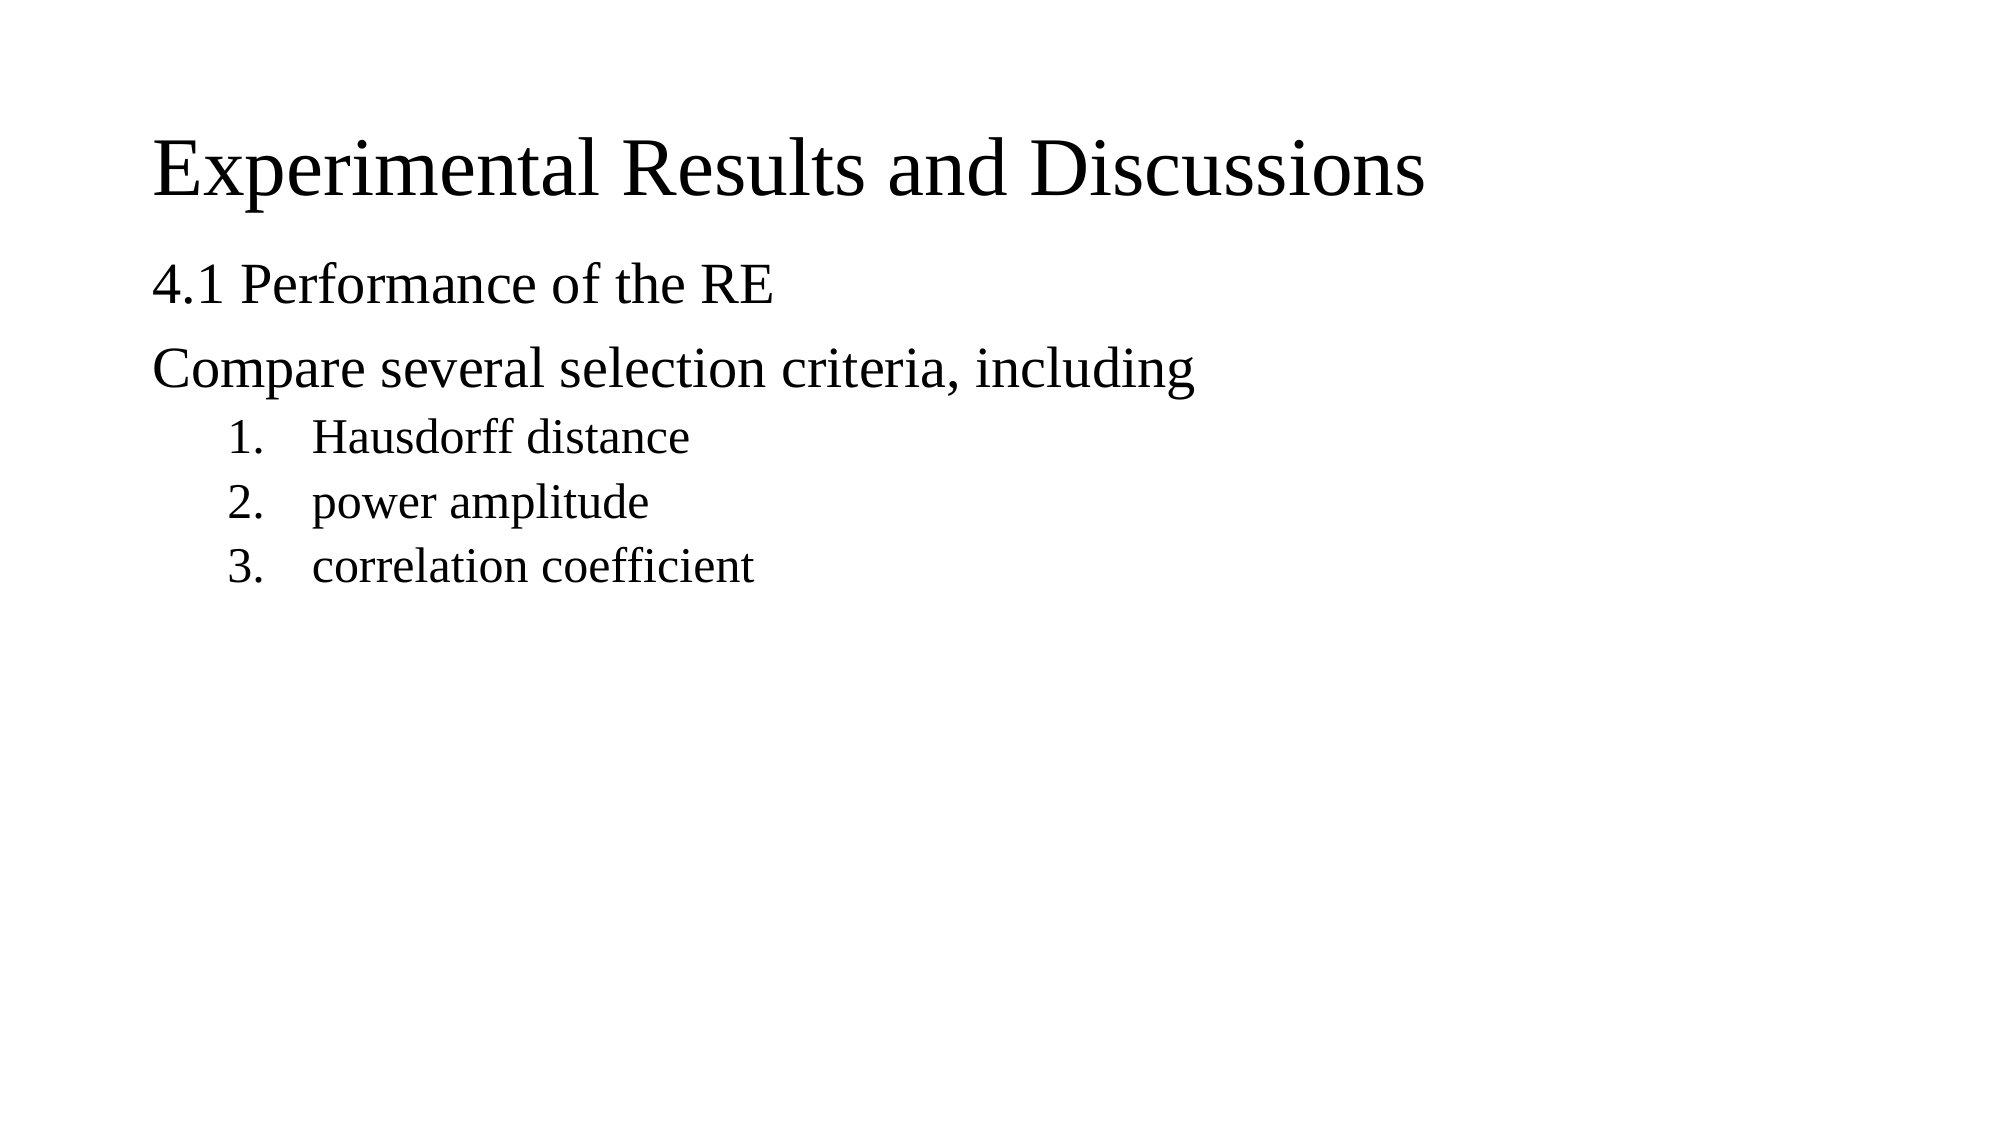

# Experimental Results and Discussions
4.1 Performance of the RE
Compare several selection criteria, including
Hausdorff distance
power amplitude
correlation coefficient